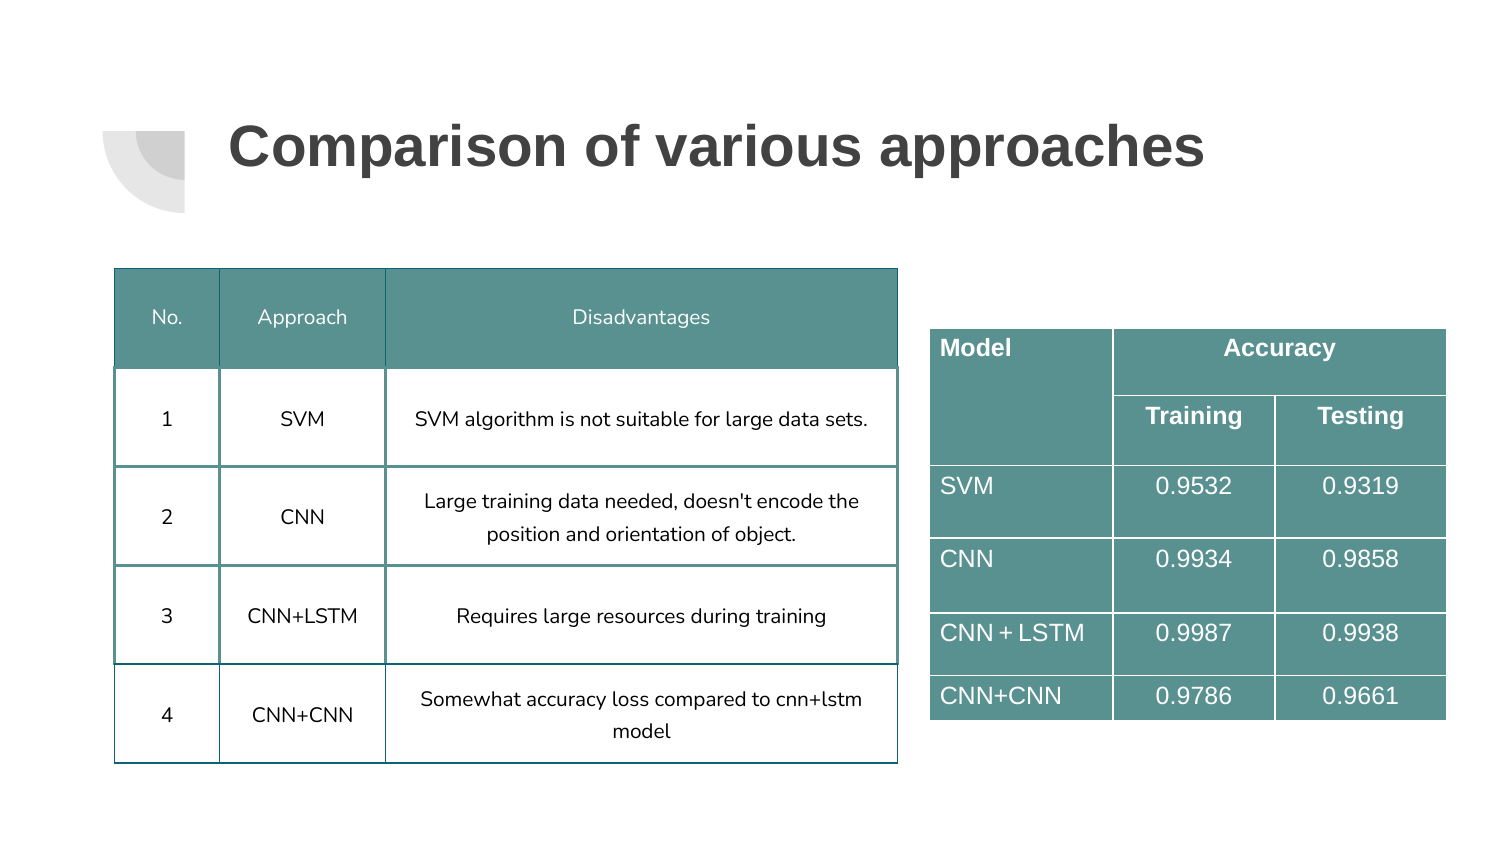

# Comparison of various approaches

| No. | Approach | Disadvantages |
| --- | --- | --- |
| 1 | SVM | SVM algorithm is not suitable for large data sets. |
| 2 | CNN | Large training data needed, doesn't encode the position and orientation of object. |
| 3 | CNN+LSTM | Requires large resources during training |
| 4 | CNN+CNN | Somewhat accuracy loss compared to cnn+lstm model |
| Model | Accuracy |  |
| --- | --- | --- |
|  | Training | Testing |
| SVM | 0.9532 | 0.9319 |
| CNN | 0.9934 | 0.9858 |
| CNN + LSTM | 0.9987 | 0.9938 |
| CNN+CNN | 0.9786 | 0.9661 |